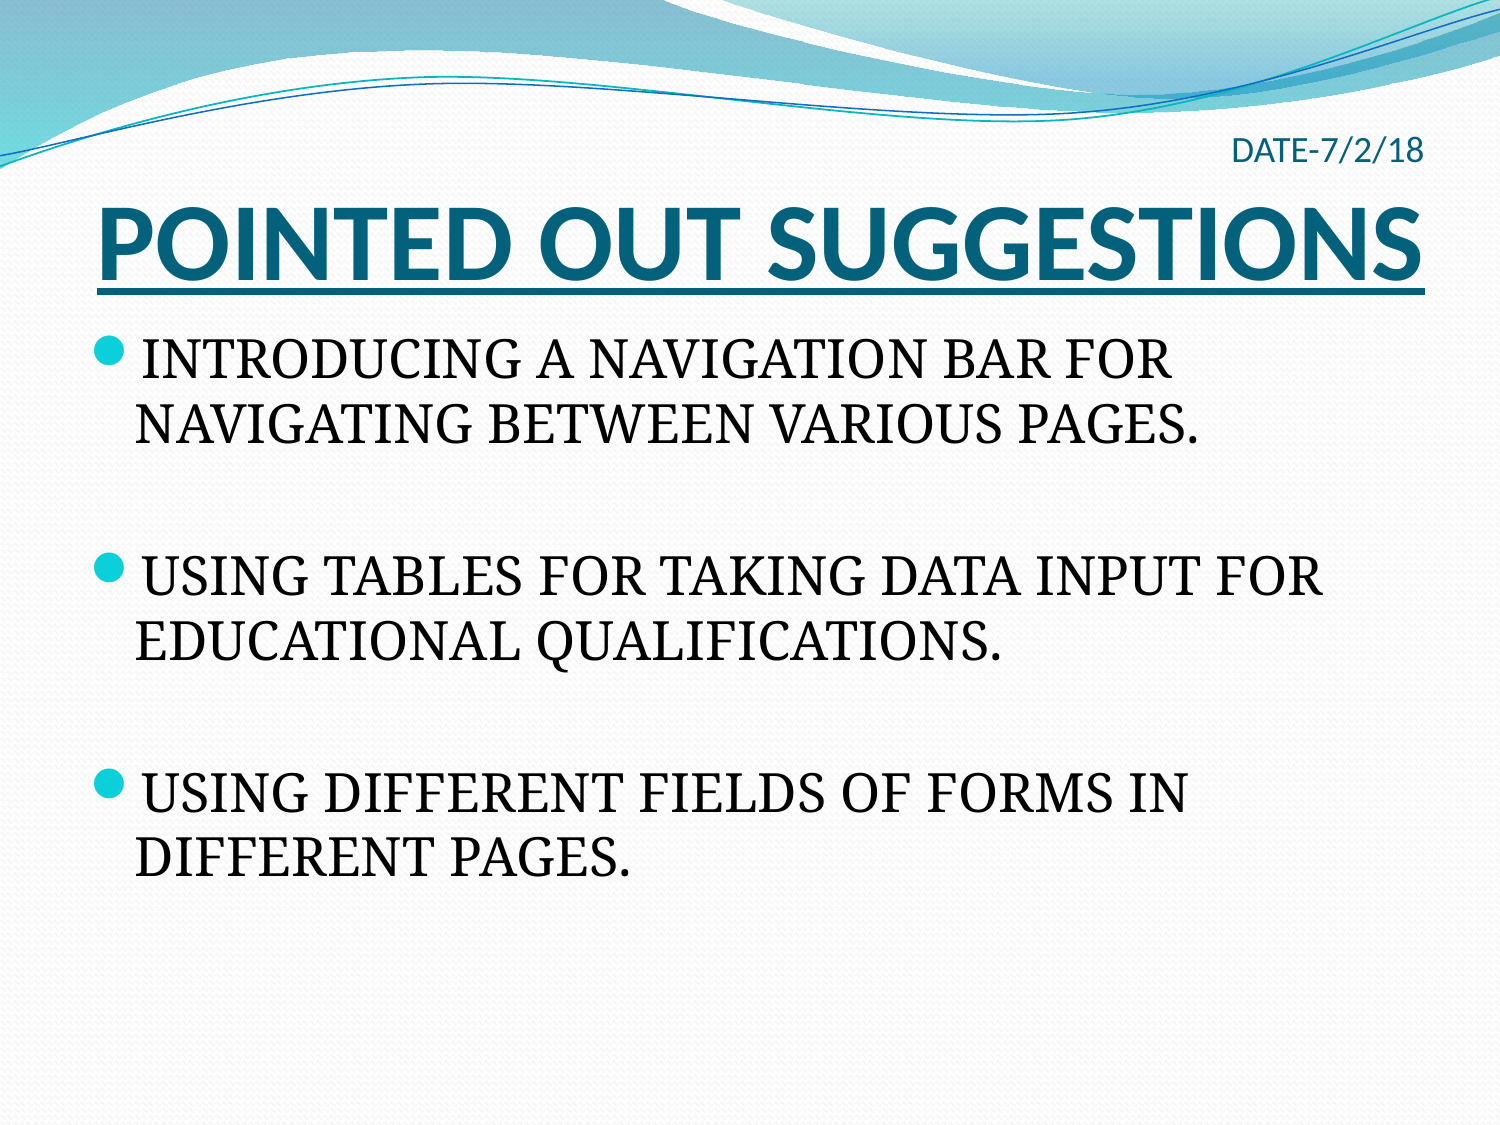

# DATE-7/2/18 POINTED OUT SUGGESTIONS
INTRODUCING A NAVIGATION BAR FOR NAVIGATING BETWEEN VARIOUS PAGES.

USING TABLES FOR TAKING DATA INPUT FOR EDUCATIONAL QUALIFICATIONS.

USING DIFFERENT FIELDS OF FORMS IN DIFFERENT PAGES.